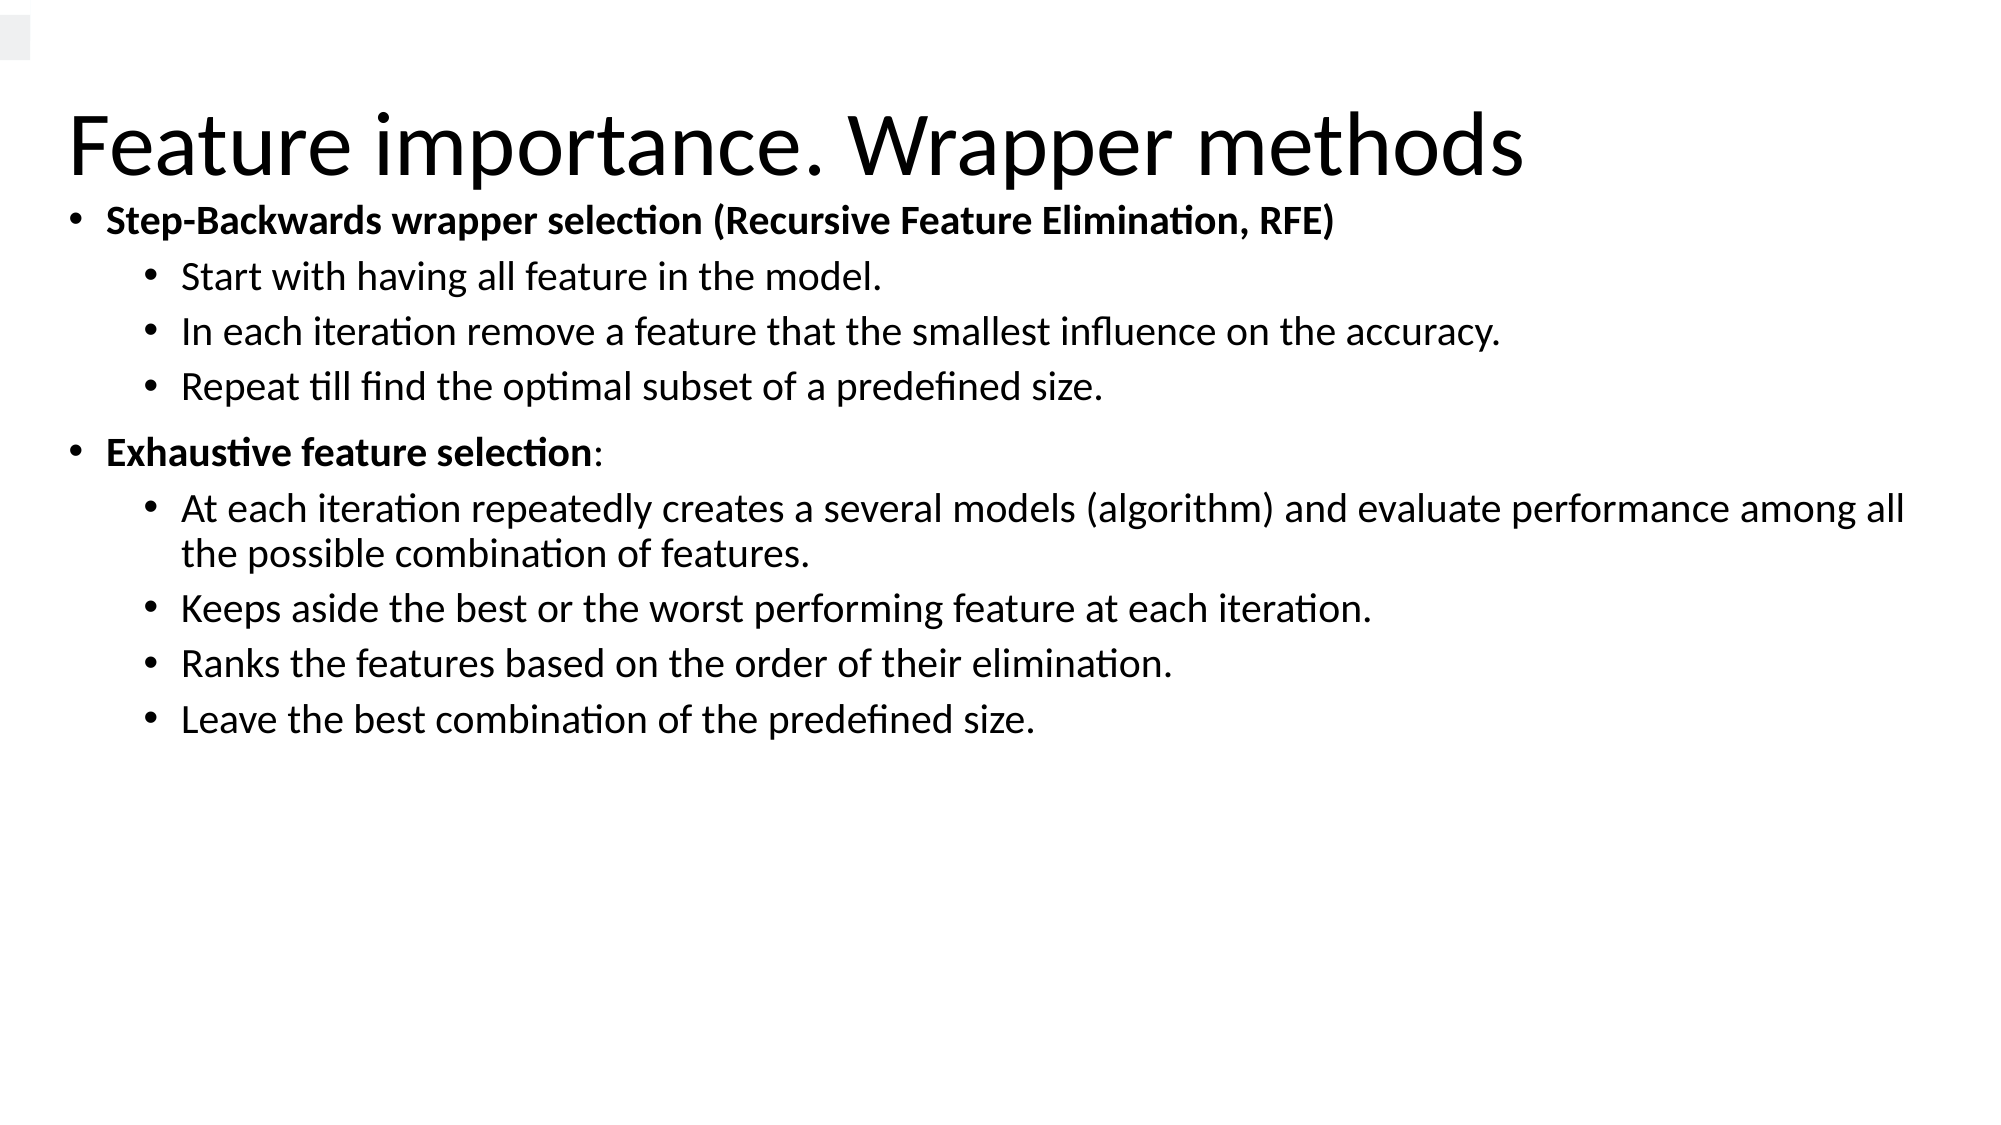

# Feature importance. Wrapper methods

Step-Backwards wrapper selection (Recursive Feature Elimination, RFE)
Start with having all feature in the model.
In each iteration remove a feature that the smallest influence on the accuracy.
Repeat till find the optimal subset of a predefined size.
Exhaustive feature selection:
At each iteration repeatedly creates a several models (algorithm) and evaluate performance among all the possible combination of features.
Keeps aside the best or the worst performing feature at each iteration.
Ranks the features based on the order of their elimination.
Leave the best combination of the predefined size.